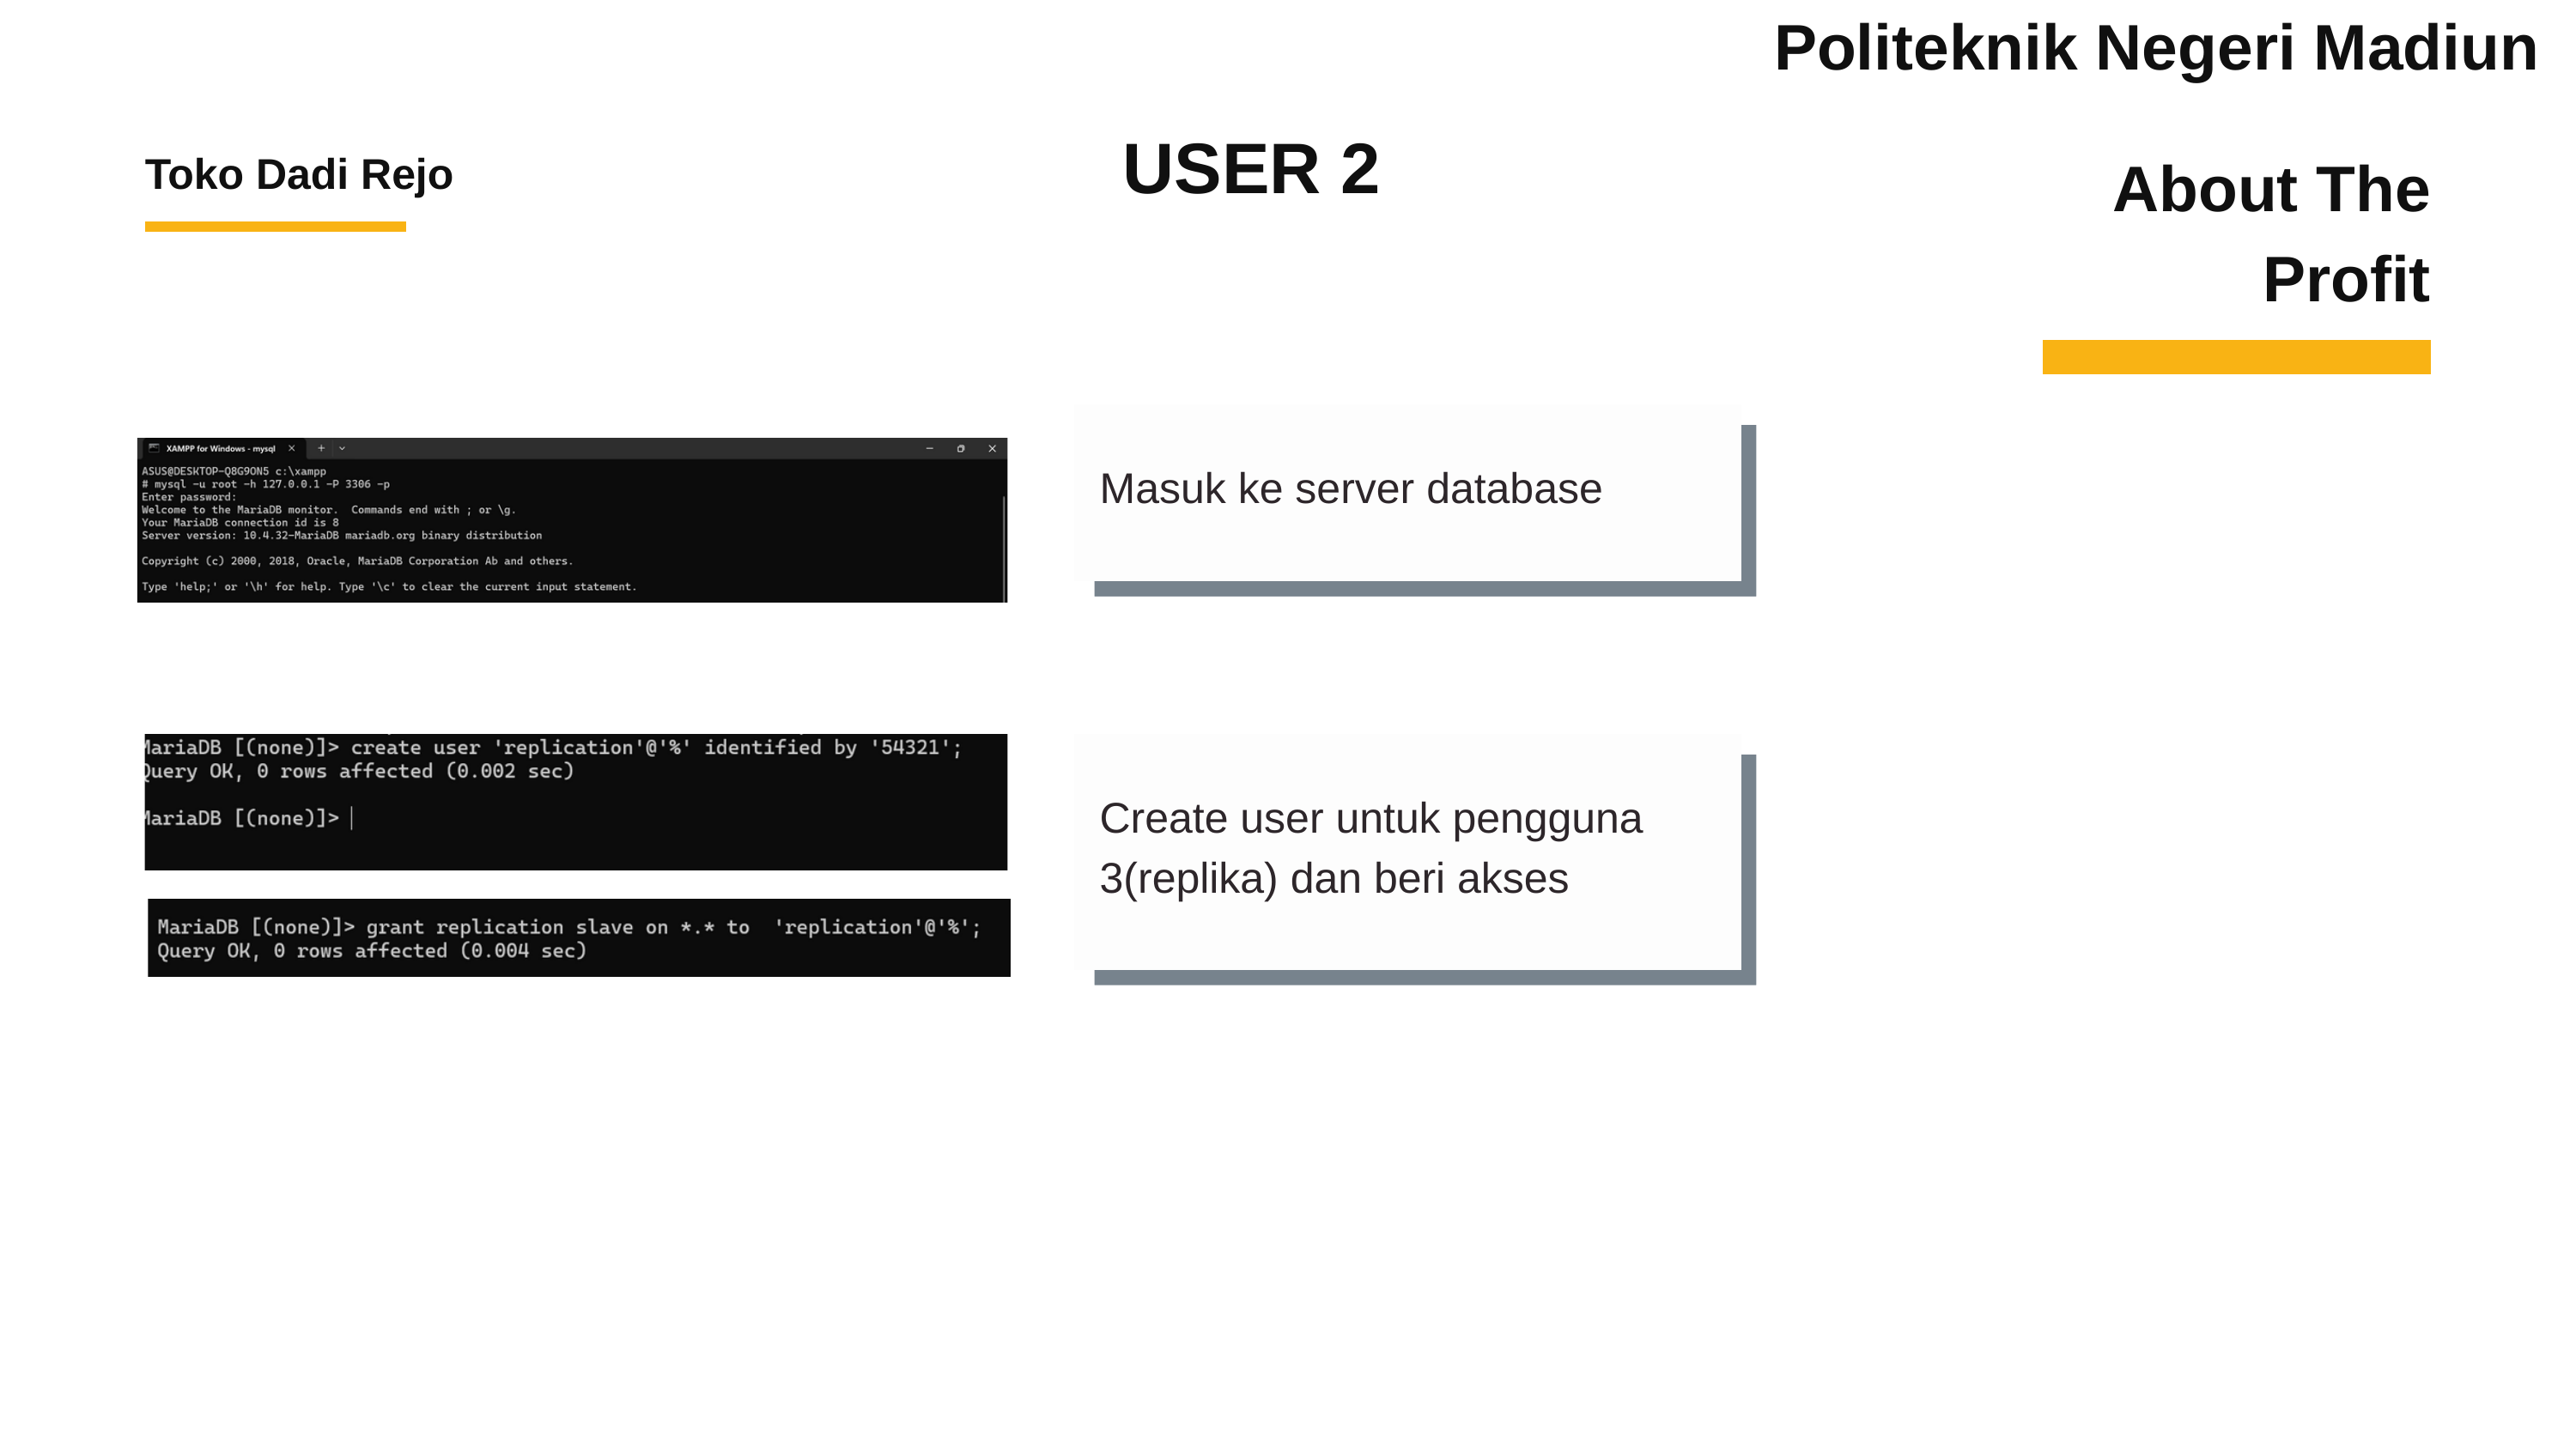

Politeknik Negeri Madiun
USER 2
About The Profit
Toko Dadi Rejo

Masuk ke server database

Create user untuk pengguna 3(replika) dan beri akses